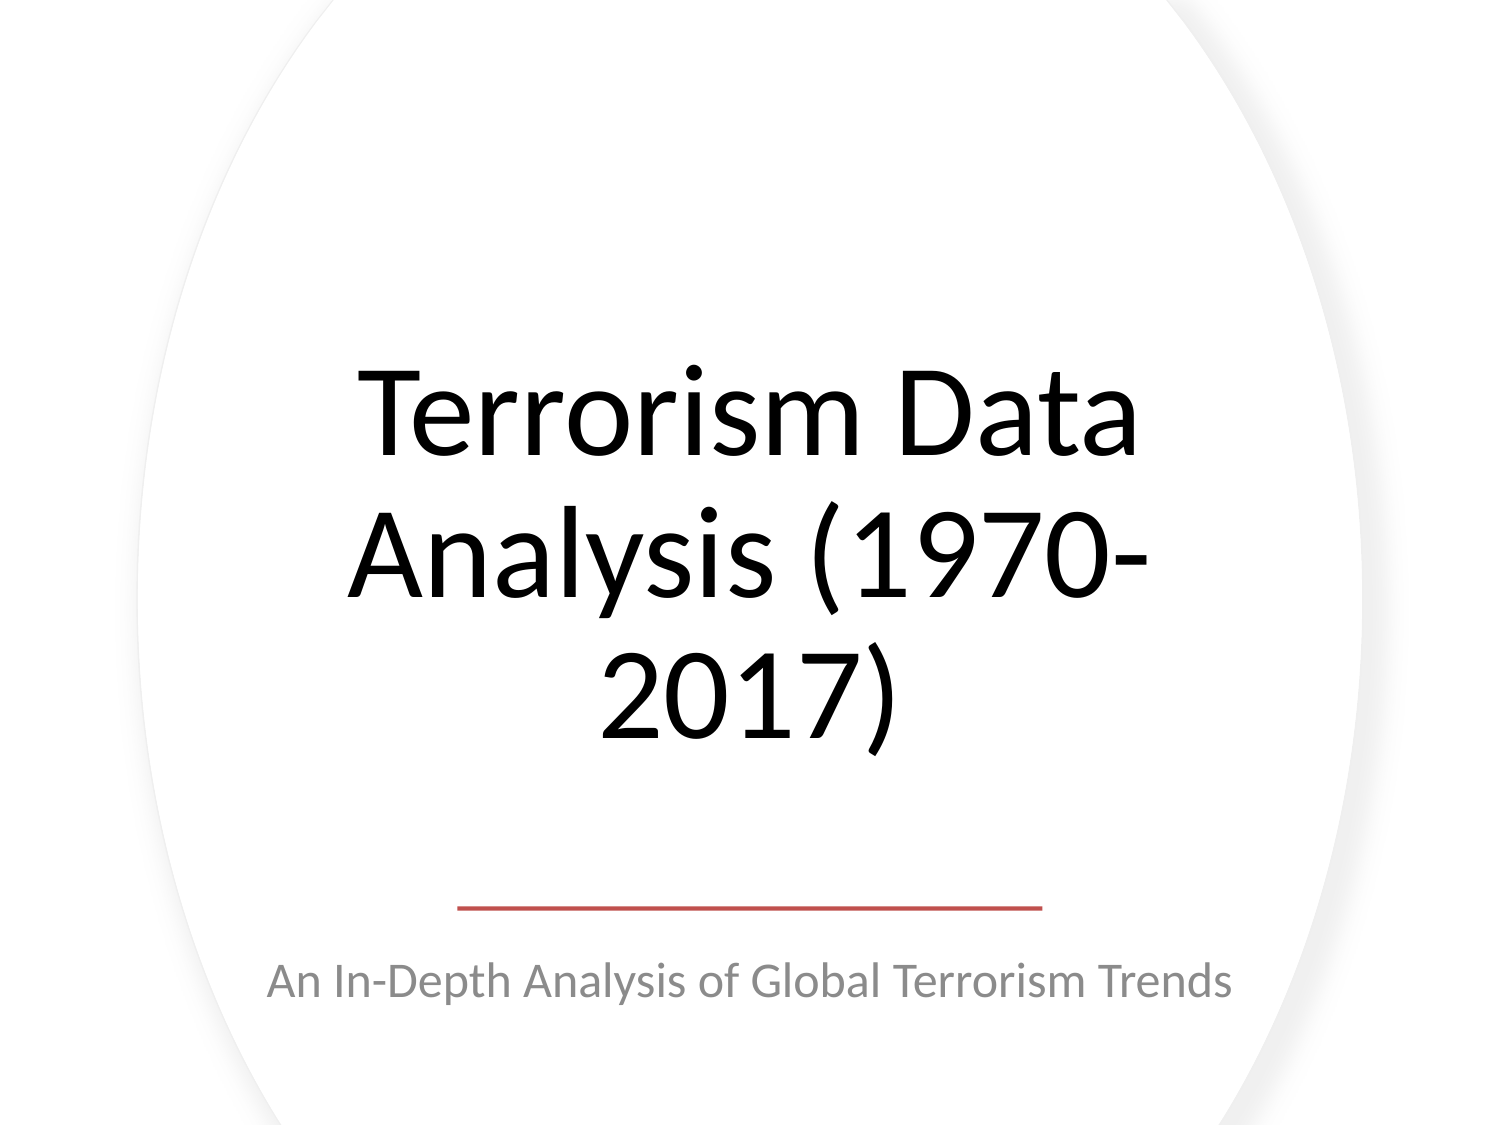

# Terrorism Data Analysis (1970-2017)

An In-Depth Analysis of Global Terrorism Trends